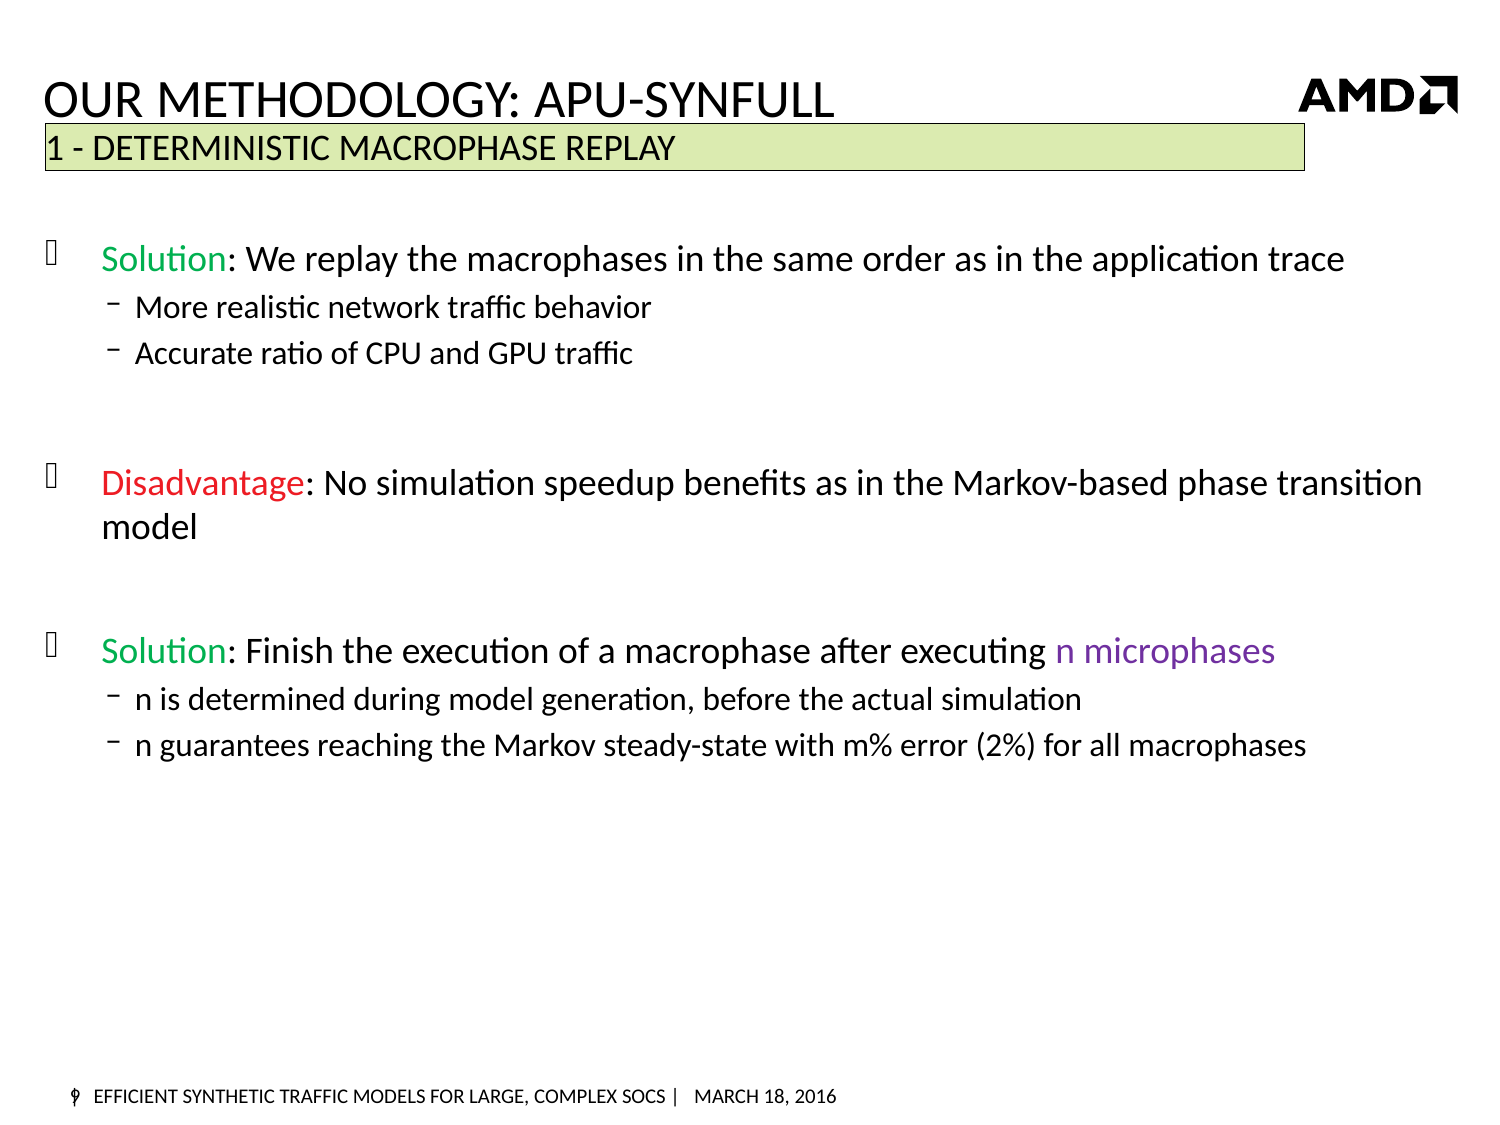

# Our Methodology: APU-SynFull
1 - Deterministic Macrophase Replay
Solution: We replay the macrophases in the same order as in the application trace
More realistic network traffic behavior
Accurate ratio of CPU and GPU traffic

Disadvantage: No simulation speedup benefits as in the Markov-based phase transition model

Solution: Finish the execution of a macrophase after executing n microphases
n is determined during model generation, before the actual simulation
n guarantees reaching the Markov steady-state with m% error (2%) for all macrophases